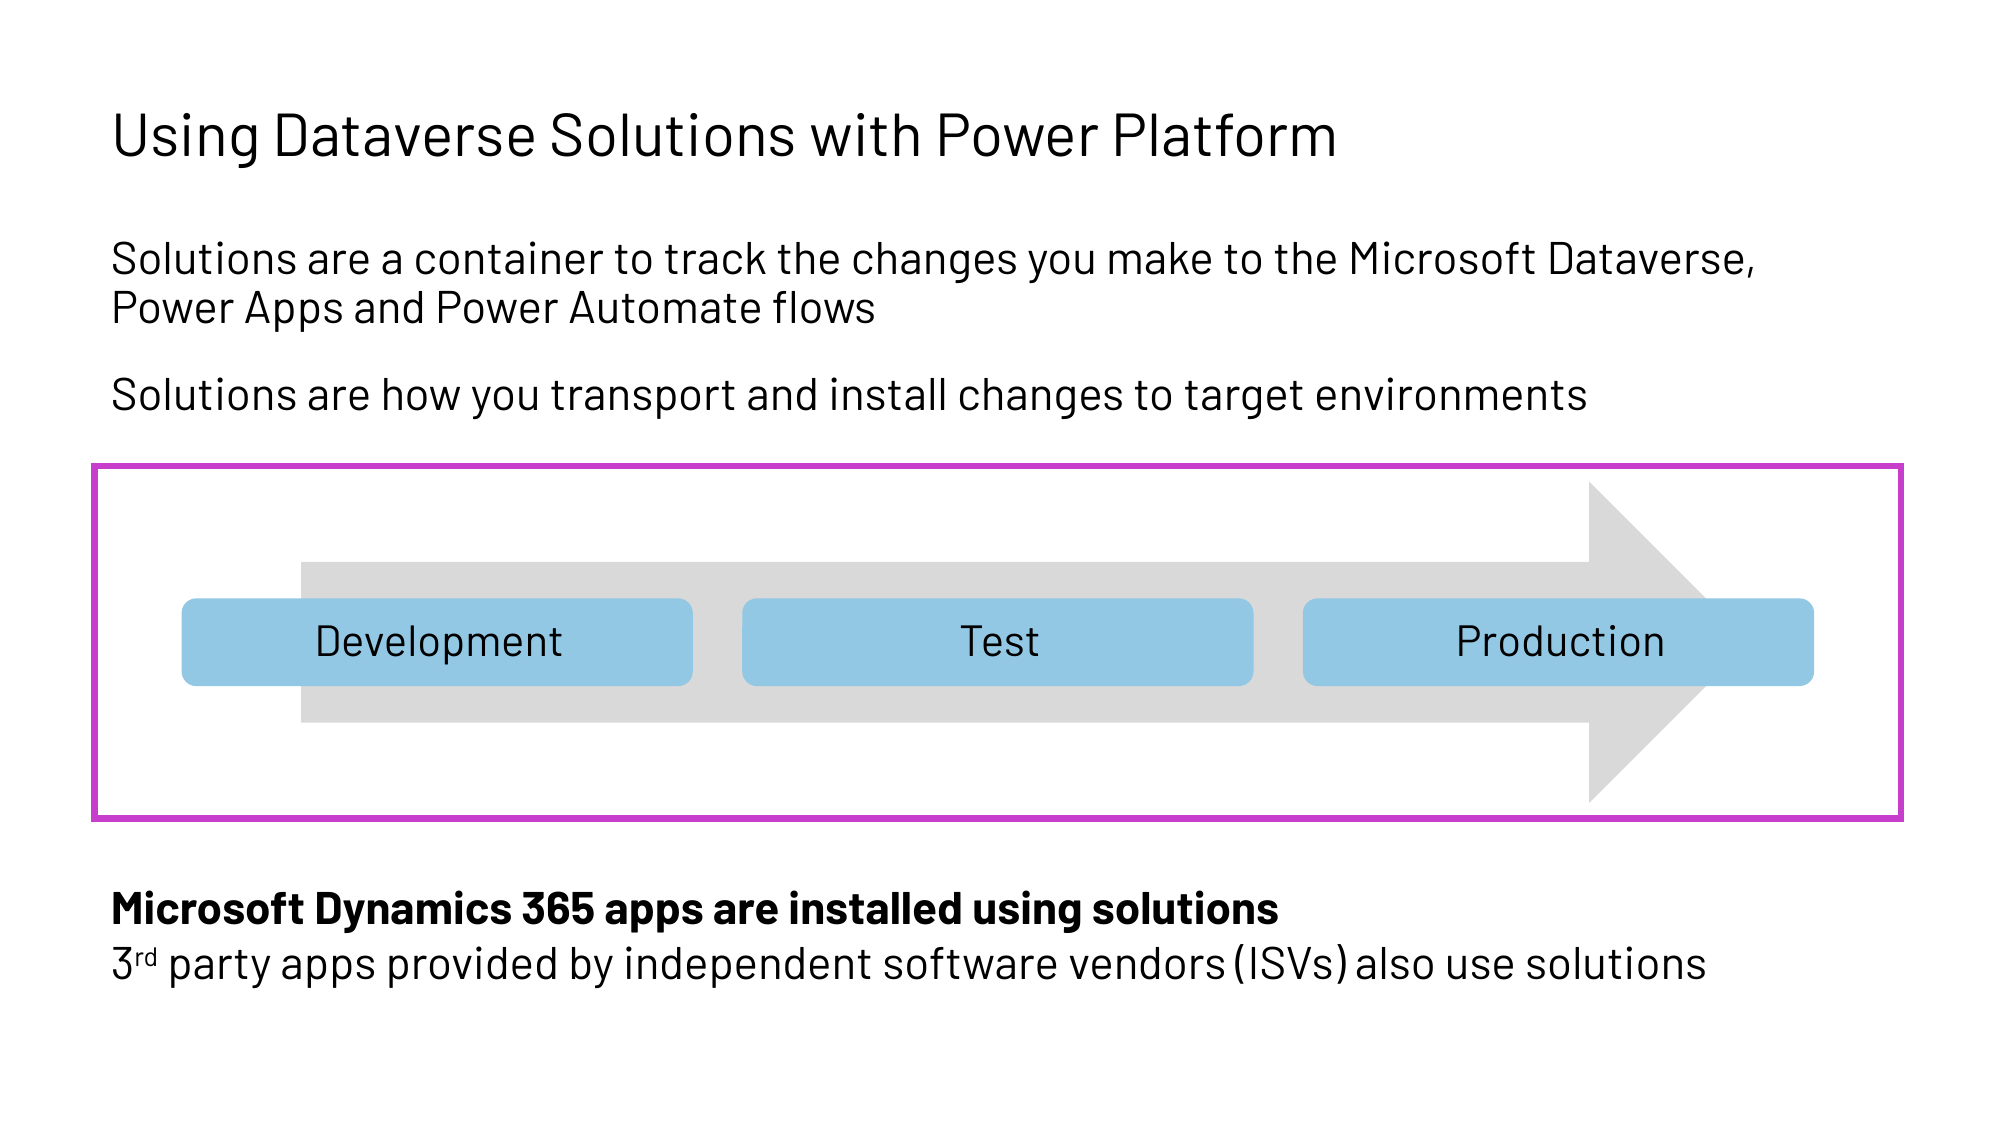

# Using Dataverse Solutions with Power Platform
Solutions are a container to track the changes you make to the Microsoft Dataverse, Power Apps and Power Automate flows
Solutions are how you transport and install changes to target environments

Development
Test
Production
Microsoft Dynamics 365 apps are installed using solutions
3rd party apps provided by independent software vendors (ISVs) also use solutions